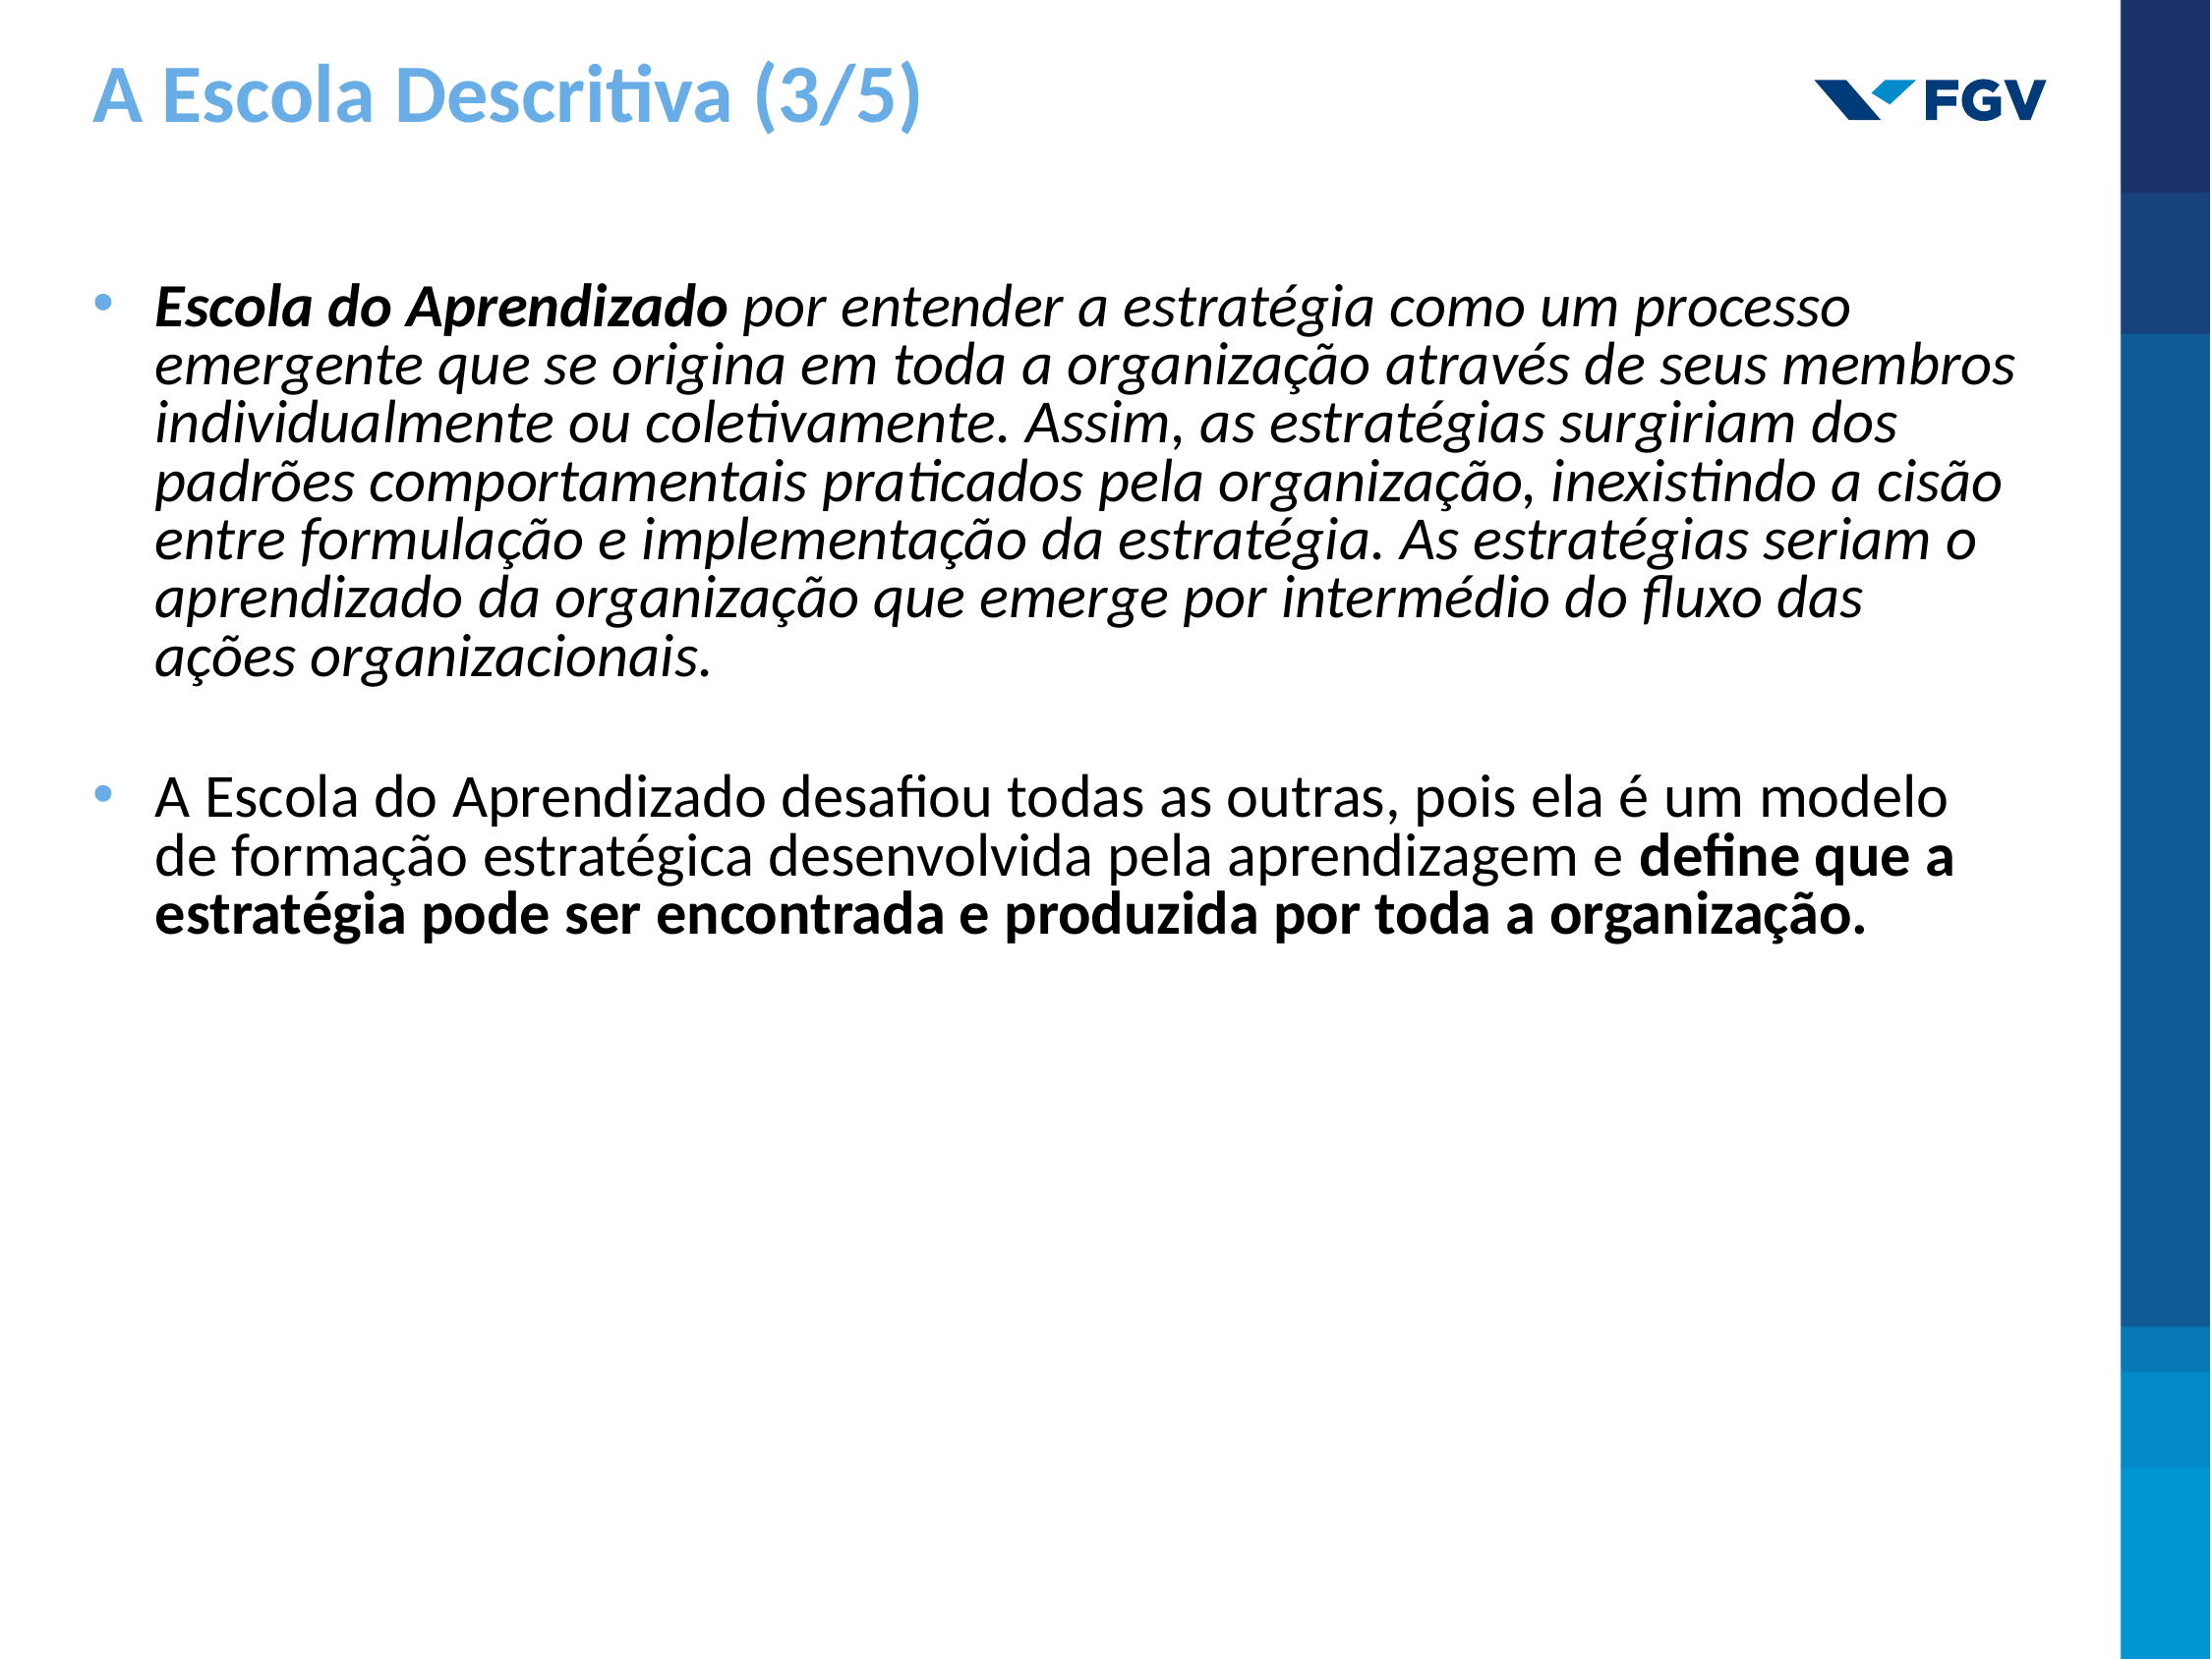

# A Escola Descritiva (3/5)

Escola do Aprendizado por entender a estratégia como um processo emergente que se origina em toda a organização através de seus membros individualmente ou coletivamente. Assim, as estratégias surgiriam dos padrões comportamentais praticados pela organização, inexistindo a cisão entre formulação e implementação da estratégia. As estratégias seriam o aprendizado da organização que emerge por intermédio do fluxo das ações organizacionais.

A Escola do Aprendizado desafiou todas as outras, pois ela é um modelo de formação estratégica desenvolvida pela aprendizagem e define que a estratégia pode ser encontrada e produzida por toda a organização.